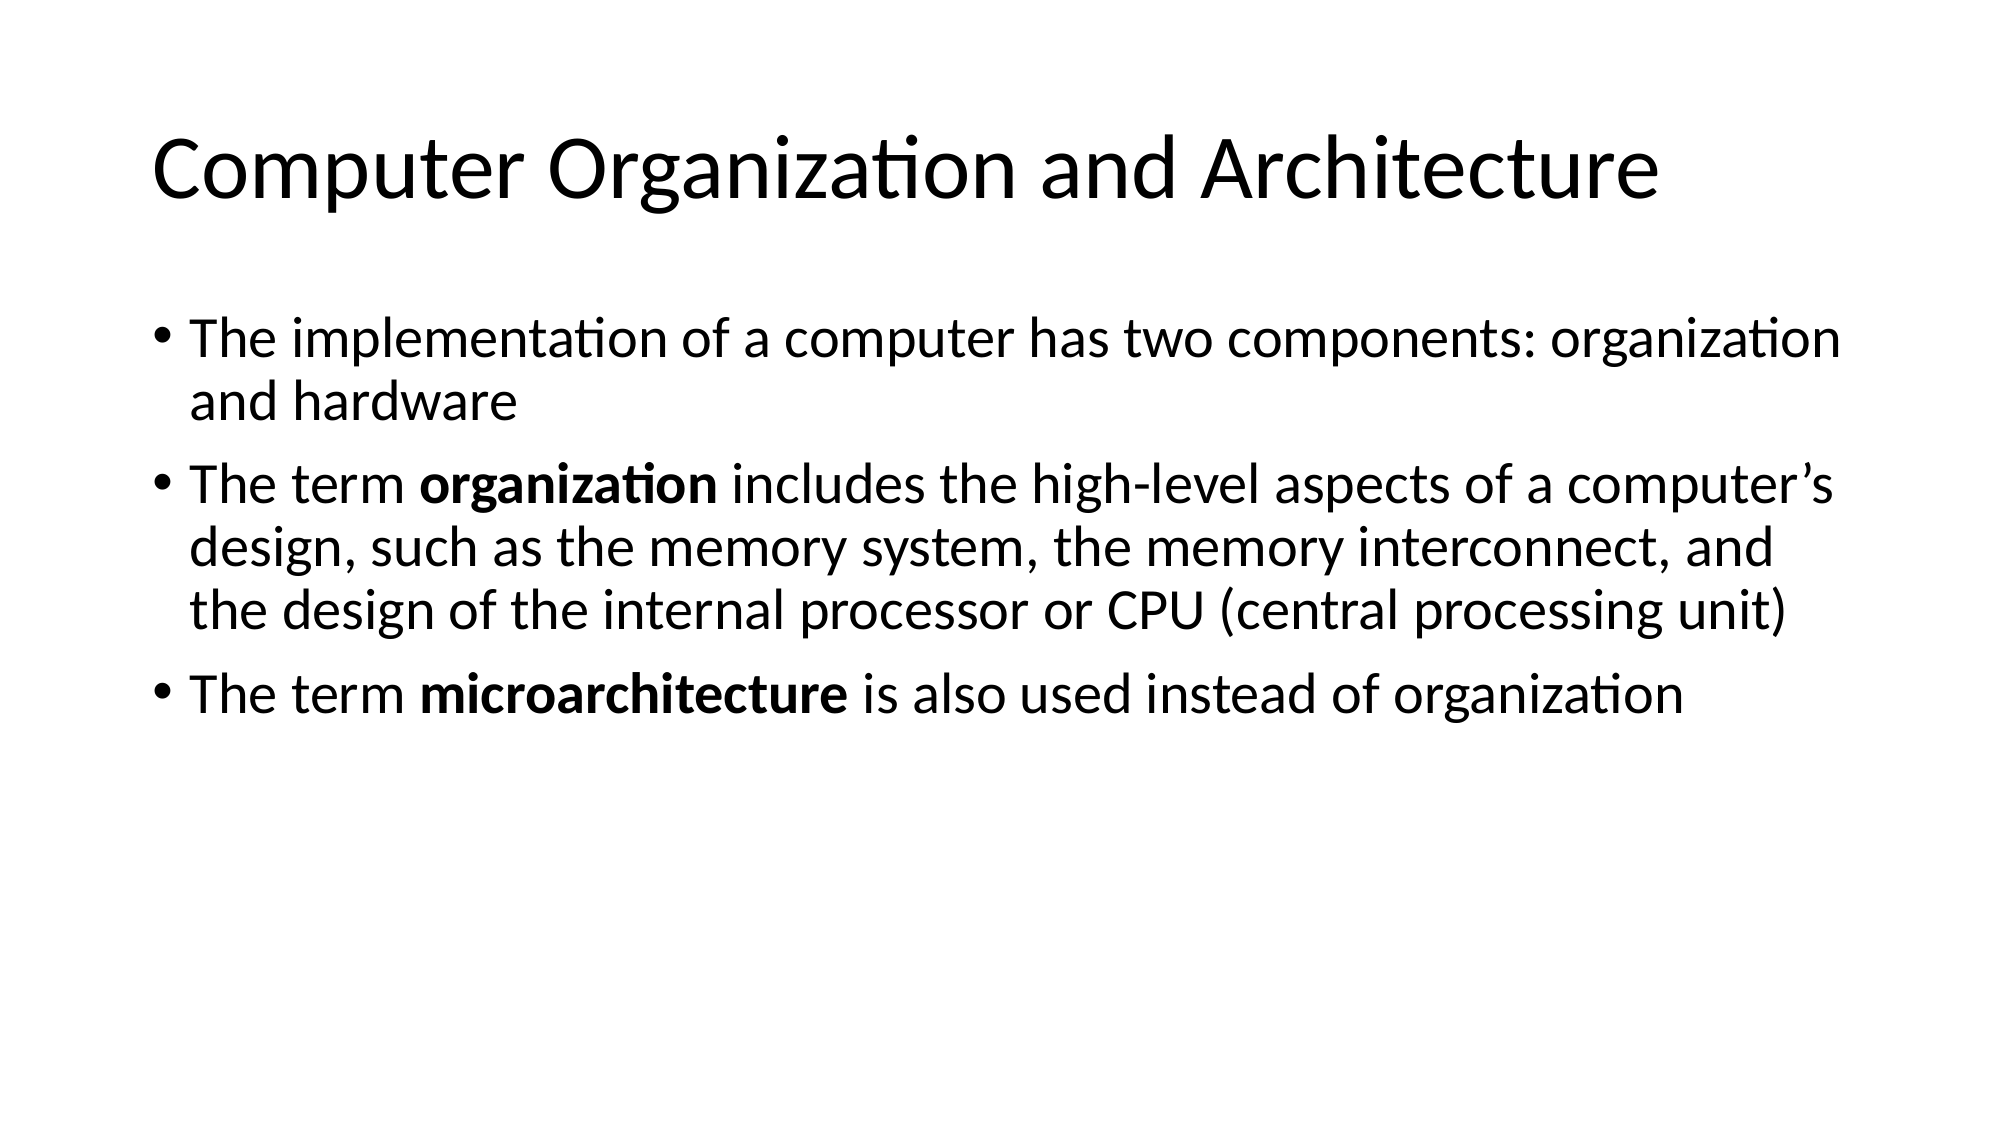

# Computer Organization and Architecture
The implementation of a computer has two components: organization and hardware
The term organization includes the high-level aspects of a computer’s design, such as the memory system, the memory interconnect, and the design of the internal processor or CPU (central processing unit)
The term microarchitecture is also used instead of organization